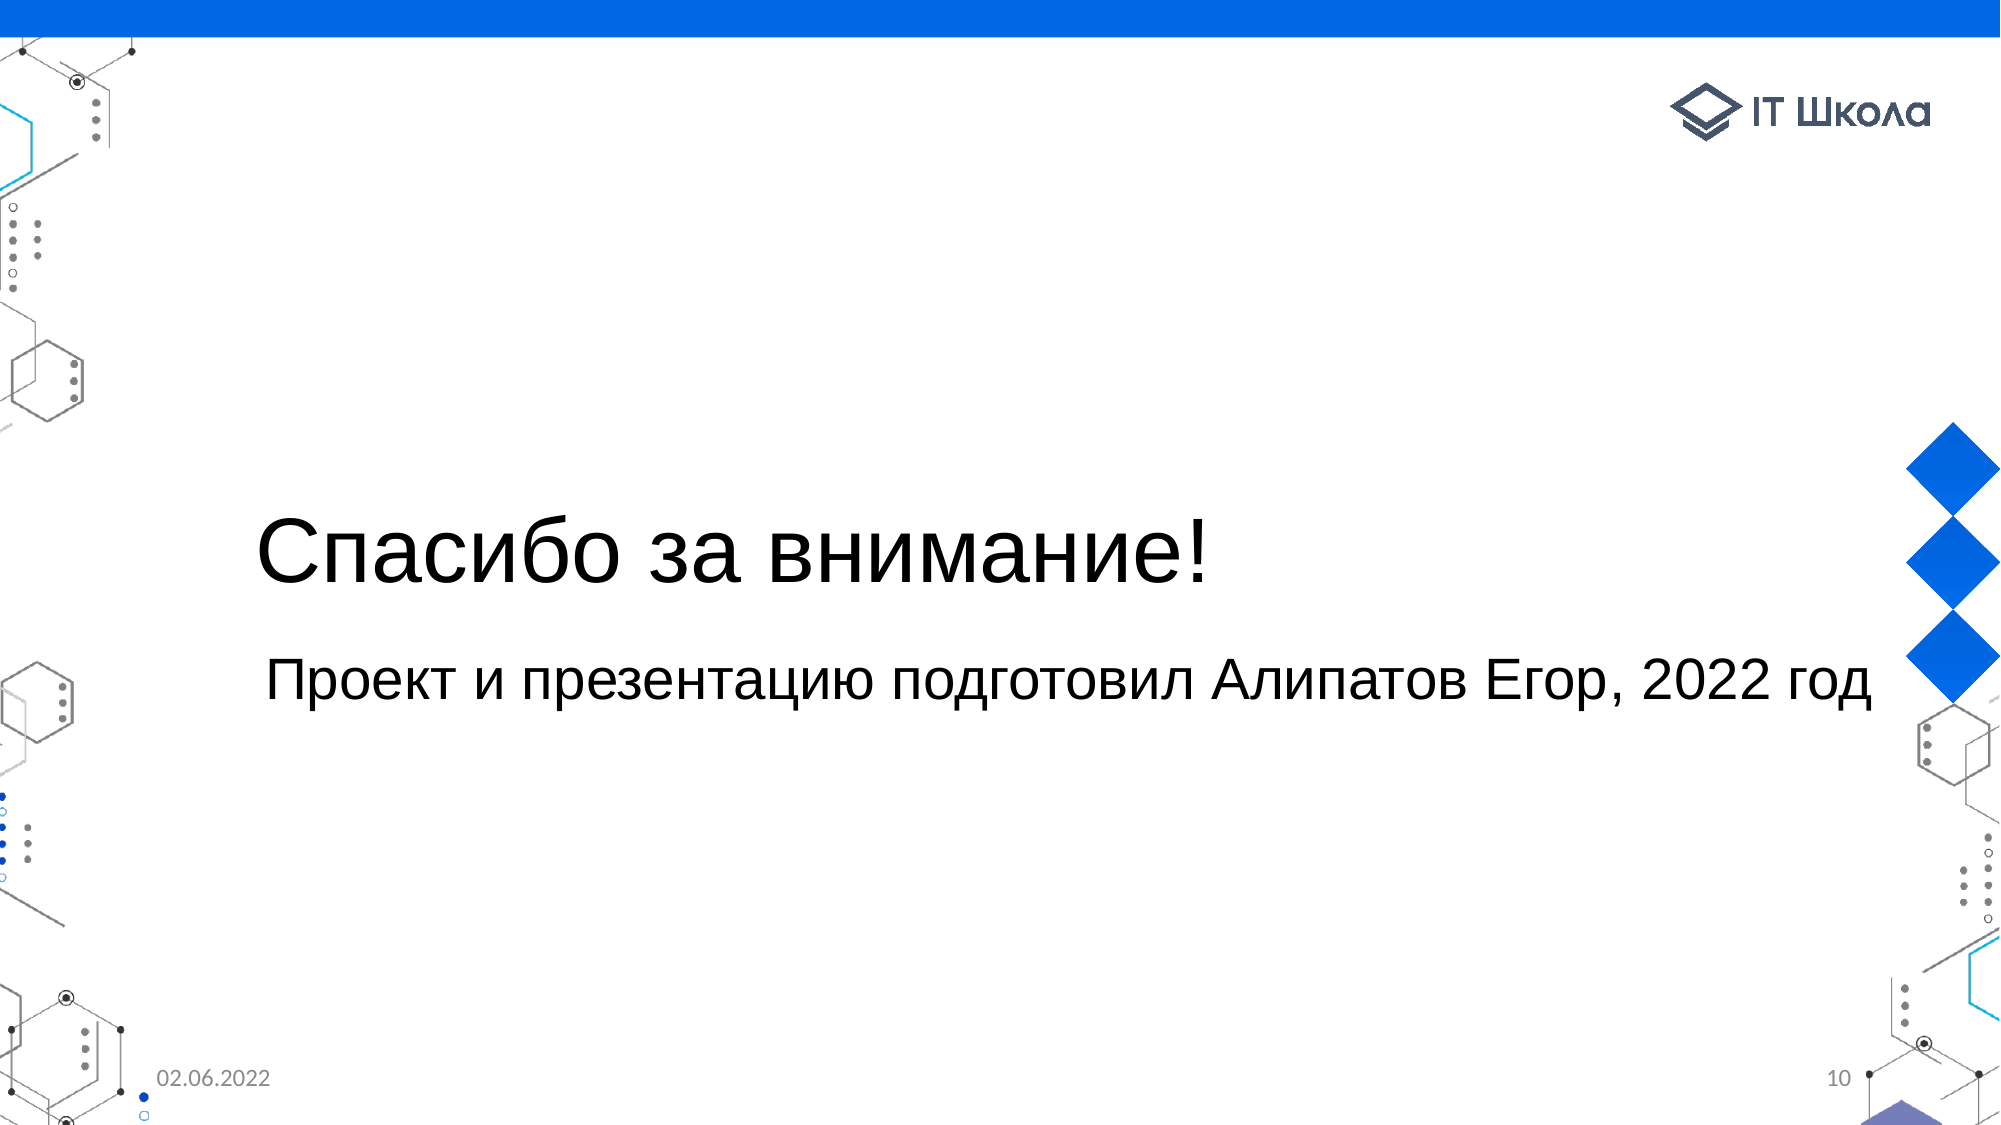

# Спасибо за внимание!
Проект и презентацию подготовил Алипатов Егор, 2022 год
02.06.2022
10